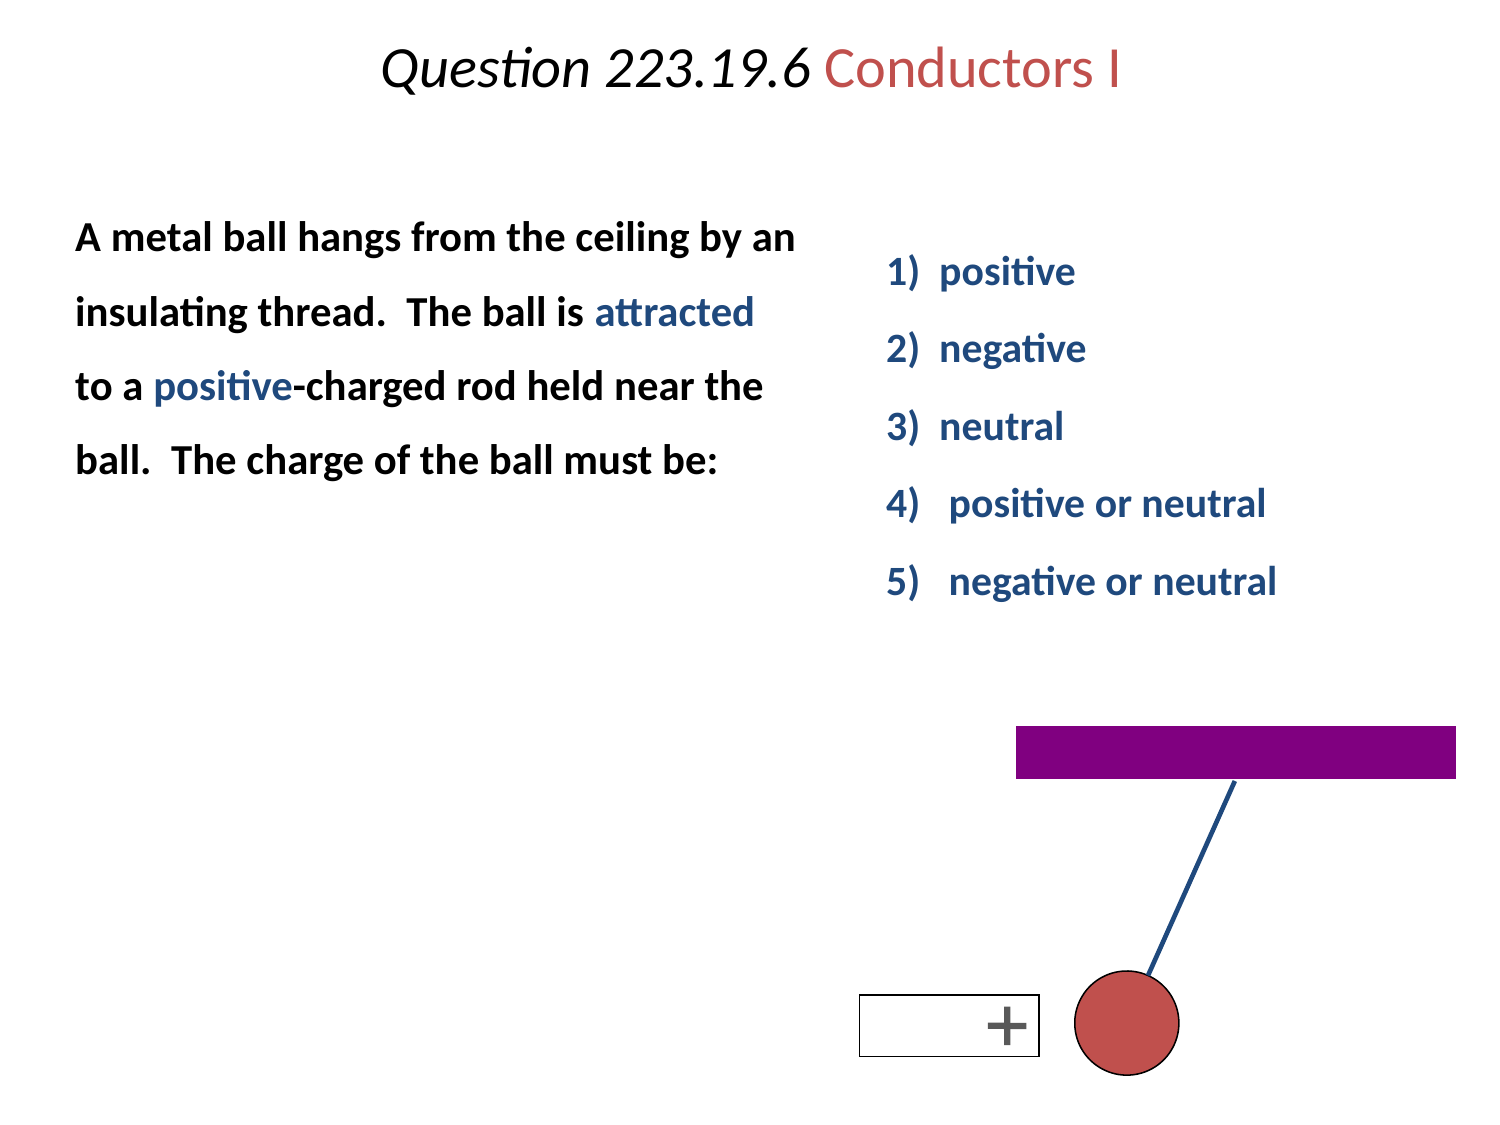

# Question 223.19.6 Conductors I
	A metal ball hangs from the ceiling by an insulating thread.  The ball is attracted to a positive-charged rod held near the ball.  The charge of the ball must be:
1)  positive
2)  negative
3)  neutral
4)   positive or neutral
5)   negative or neutral